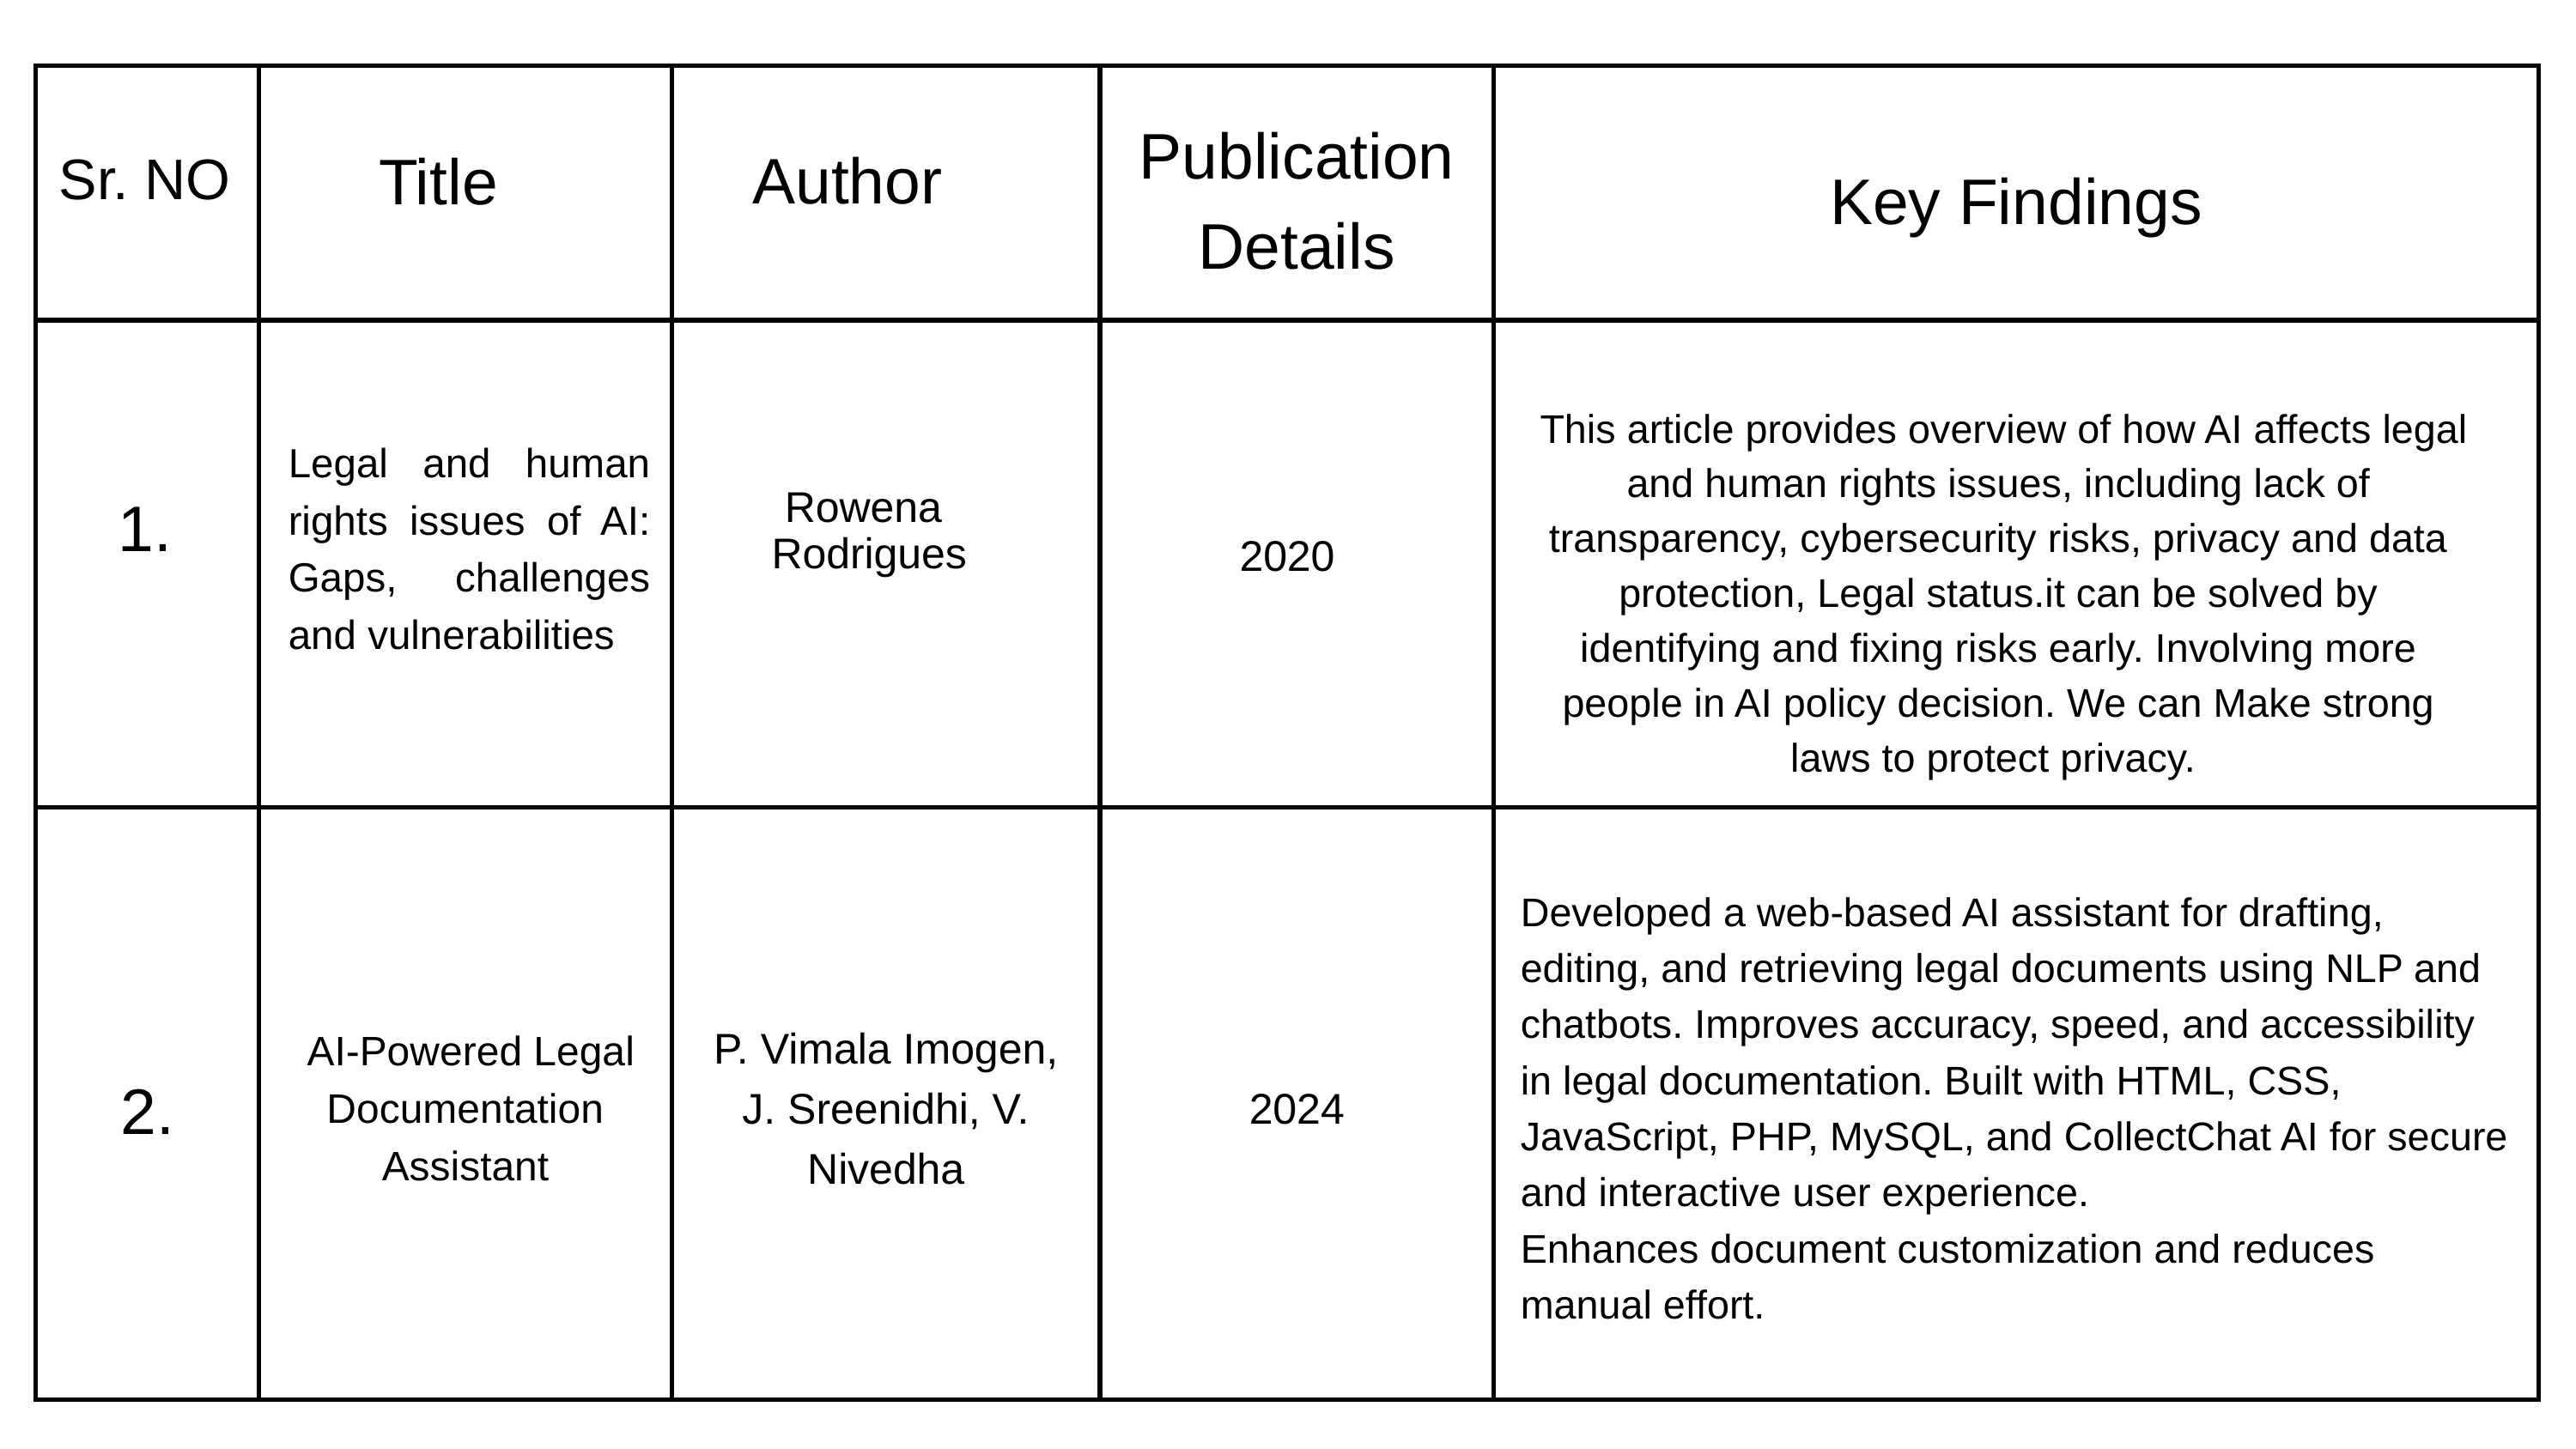

|  |  |  | Publication Details | Key Findings |
| --- | --- | --- | --- | --- |
|  |  |  |  |  |
| 2. | AI-Powered Legal Documentation Assistant | P. Vimala Imogen, J. Sreenidhi, V. Nivedha | 2024 | Developed a web-based AI assistant for drafting, editing, and retrieving legal documents using NLP and chatbots. Improves accuracy, speed, and accessibility in legal documentation. Built with HTML, CSS, JavaScript, PHP, MySQL, and CollectChat AI for secure and interactive user experience. Enhances document customization and reduces manual effort. |
Author
Title
Sr. NO

 This article provides overview of how AI affects legal and human rights issues, including lack of transparency, cybersecurity risks, privacy and data protection, Legal status.it can be solved by identifying and fixing risks early. Involving more people in AI policy decision. We can Make strong laws to protect privacy.

Legal and human rights issues of AI: Gaps, challenges and vulnerabilities
Rowena
Rodrigues
1.
2020